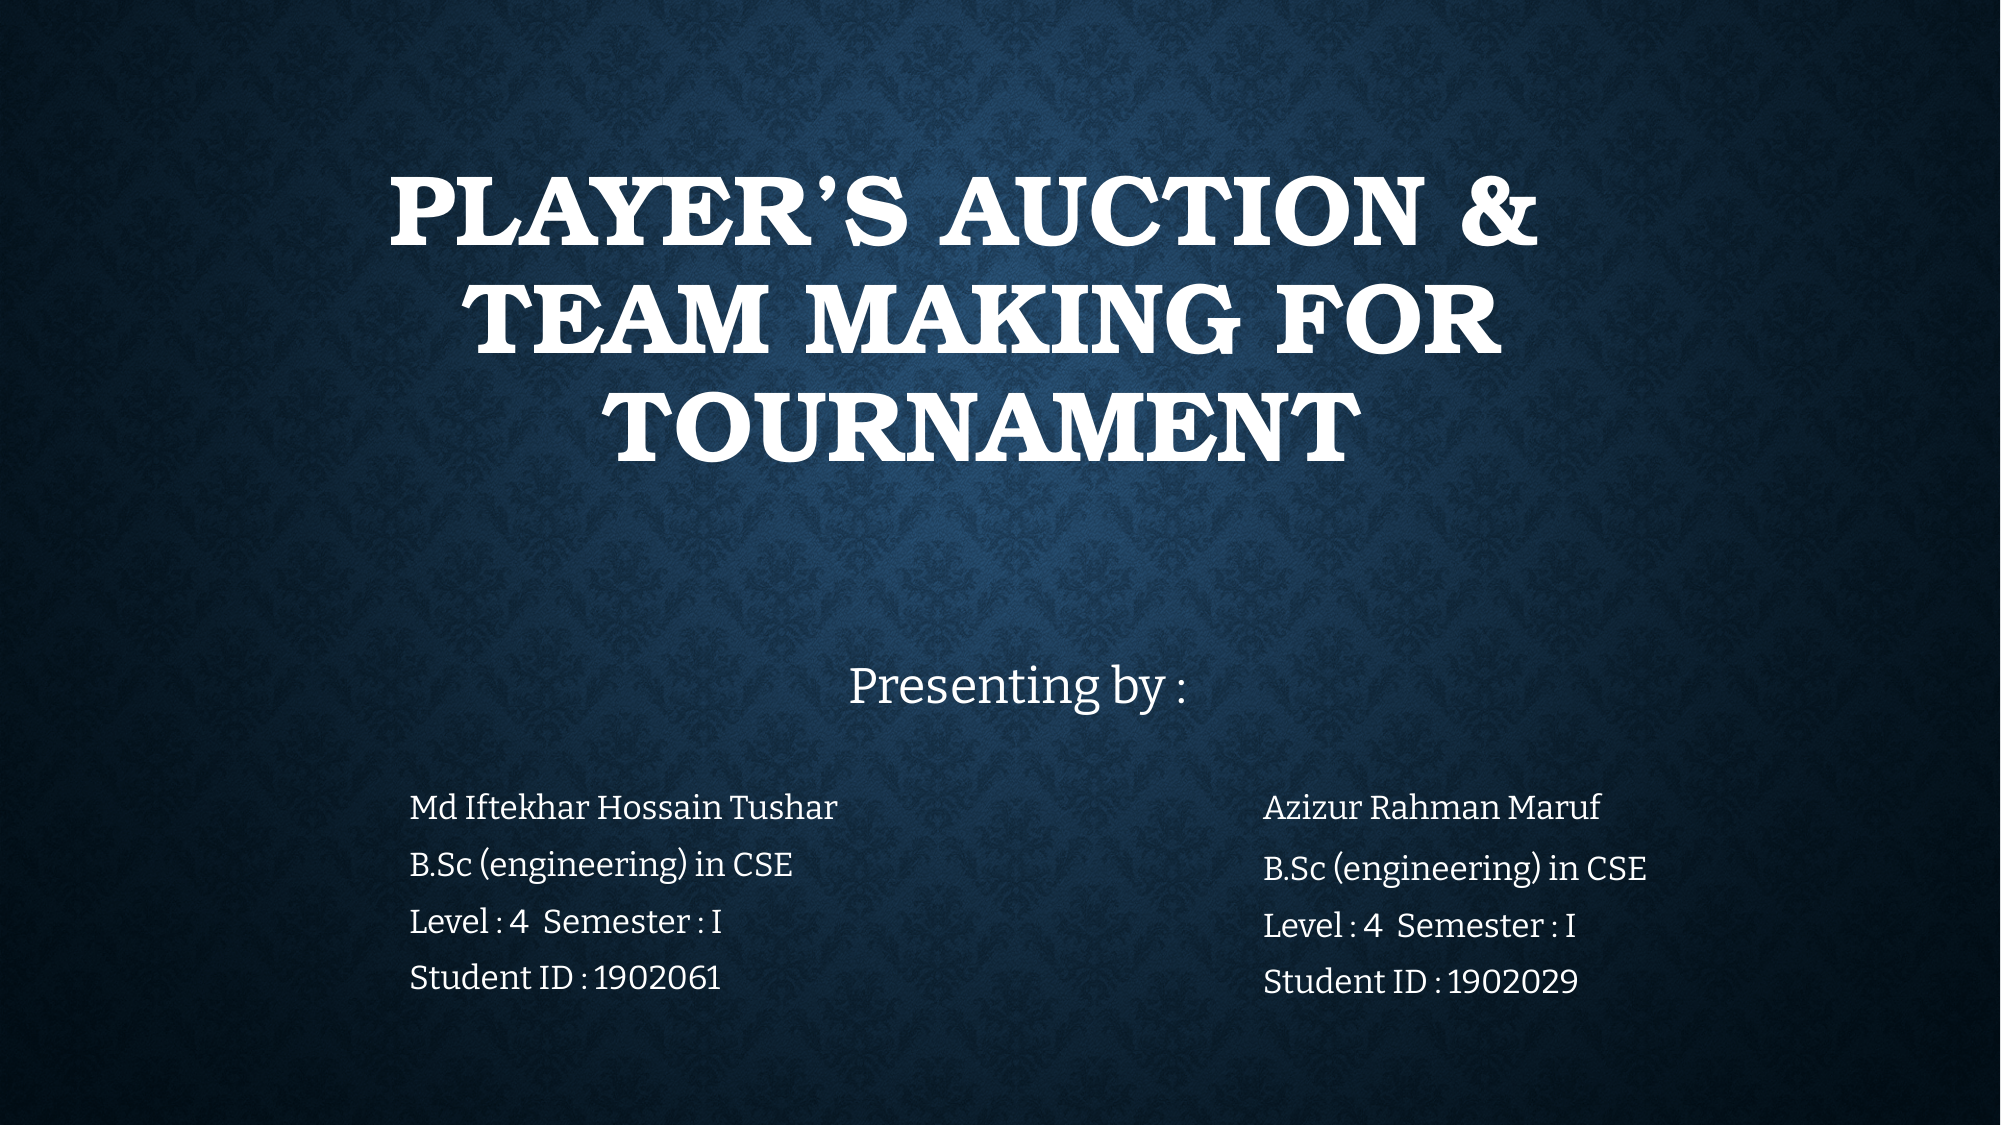

# Player’s auction & team making for tournament
Presenting by :

Md Iftekhar Hossain Tushar
B.Sc (engineering) in CSE
Level : 4  Semester : I
Student ID : 1902061
Azizur Rahman Maruf
B.Sc (engineering) in CSE
Level : 4  Semester : I
Student ID : 1902029